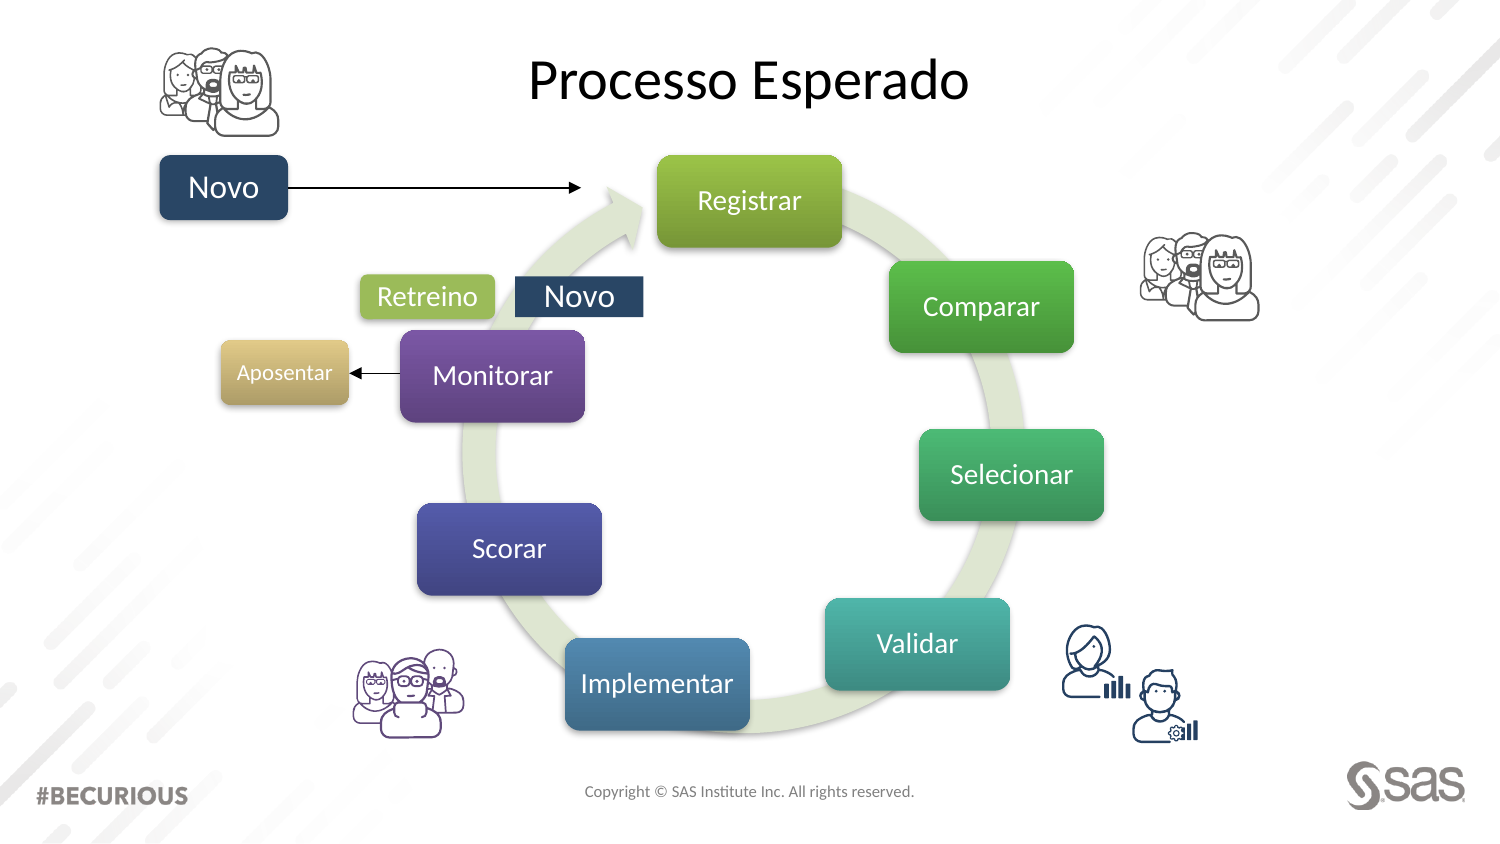

# Processo Esperado

Registrar
Novo

Comparar

Retreino
Novo
Monitorar

Aposentar
Selecionar
Scorar
Validar

Implementar